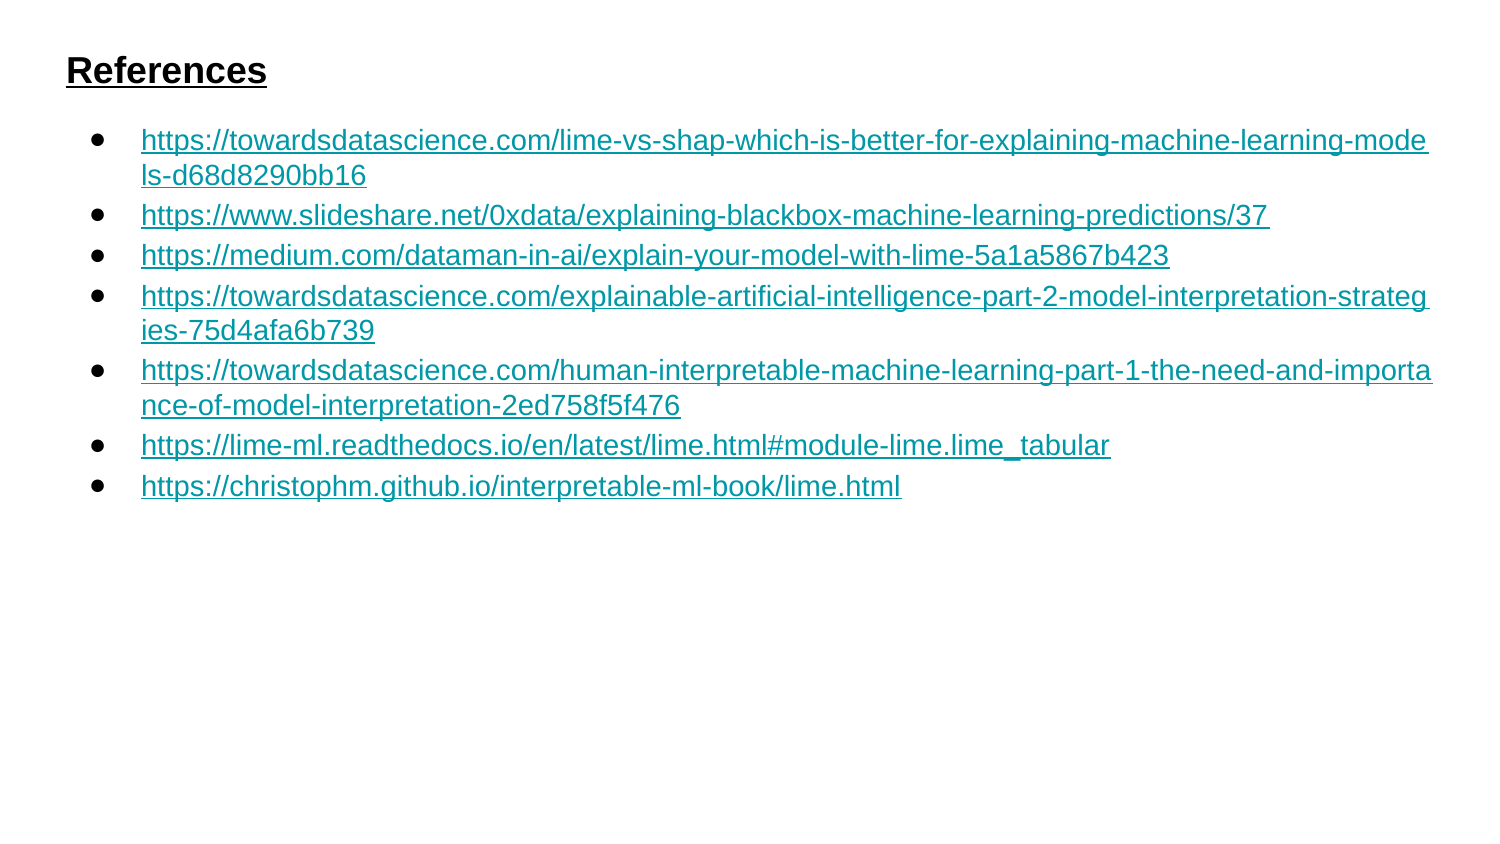

References
https://towardsdatascience.com/lime-vs-shap-which-is-better-for-explaining-machine-learning-models-d68d8290bb16
https://www.slideshare.net/0xdata/explaining-blackbox-machine-learning-predictions/37
https://medium.com/dataman-in-ai/explain-your-model-with-lime-5a1a5867b423
https://towardsdatascience.com/explainable-artificial-intelligence-part-2-model-interpretation-strategies-75d4afa6b739
https://towardsdatascience.com/human-interpretable-machine-learning-part-1-the-need-and-importance-of-model-interpretation-2ed758f5f476
https://lime-ml.readthedocs.io/en/latest/lime.html#module-lime.lime_tabular
https://christophm.github.io/interpretable-ml-book/lime.html